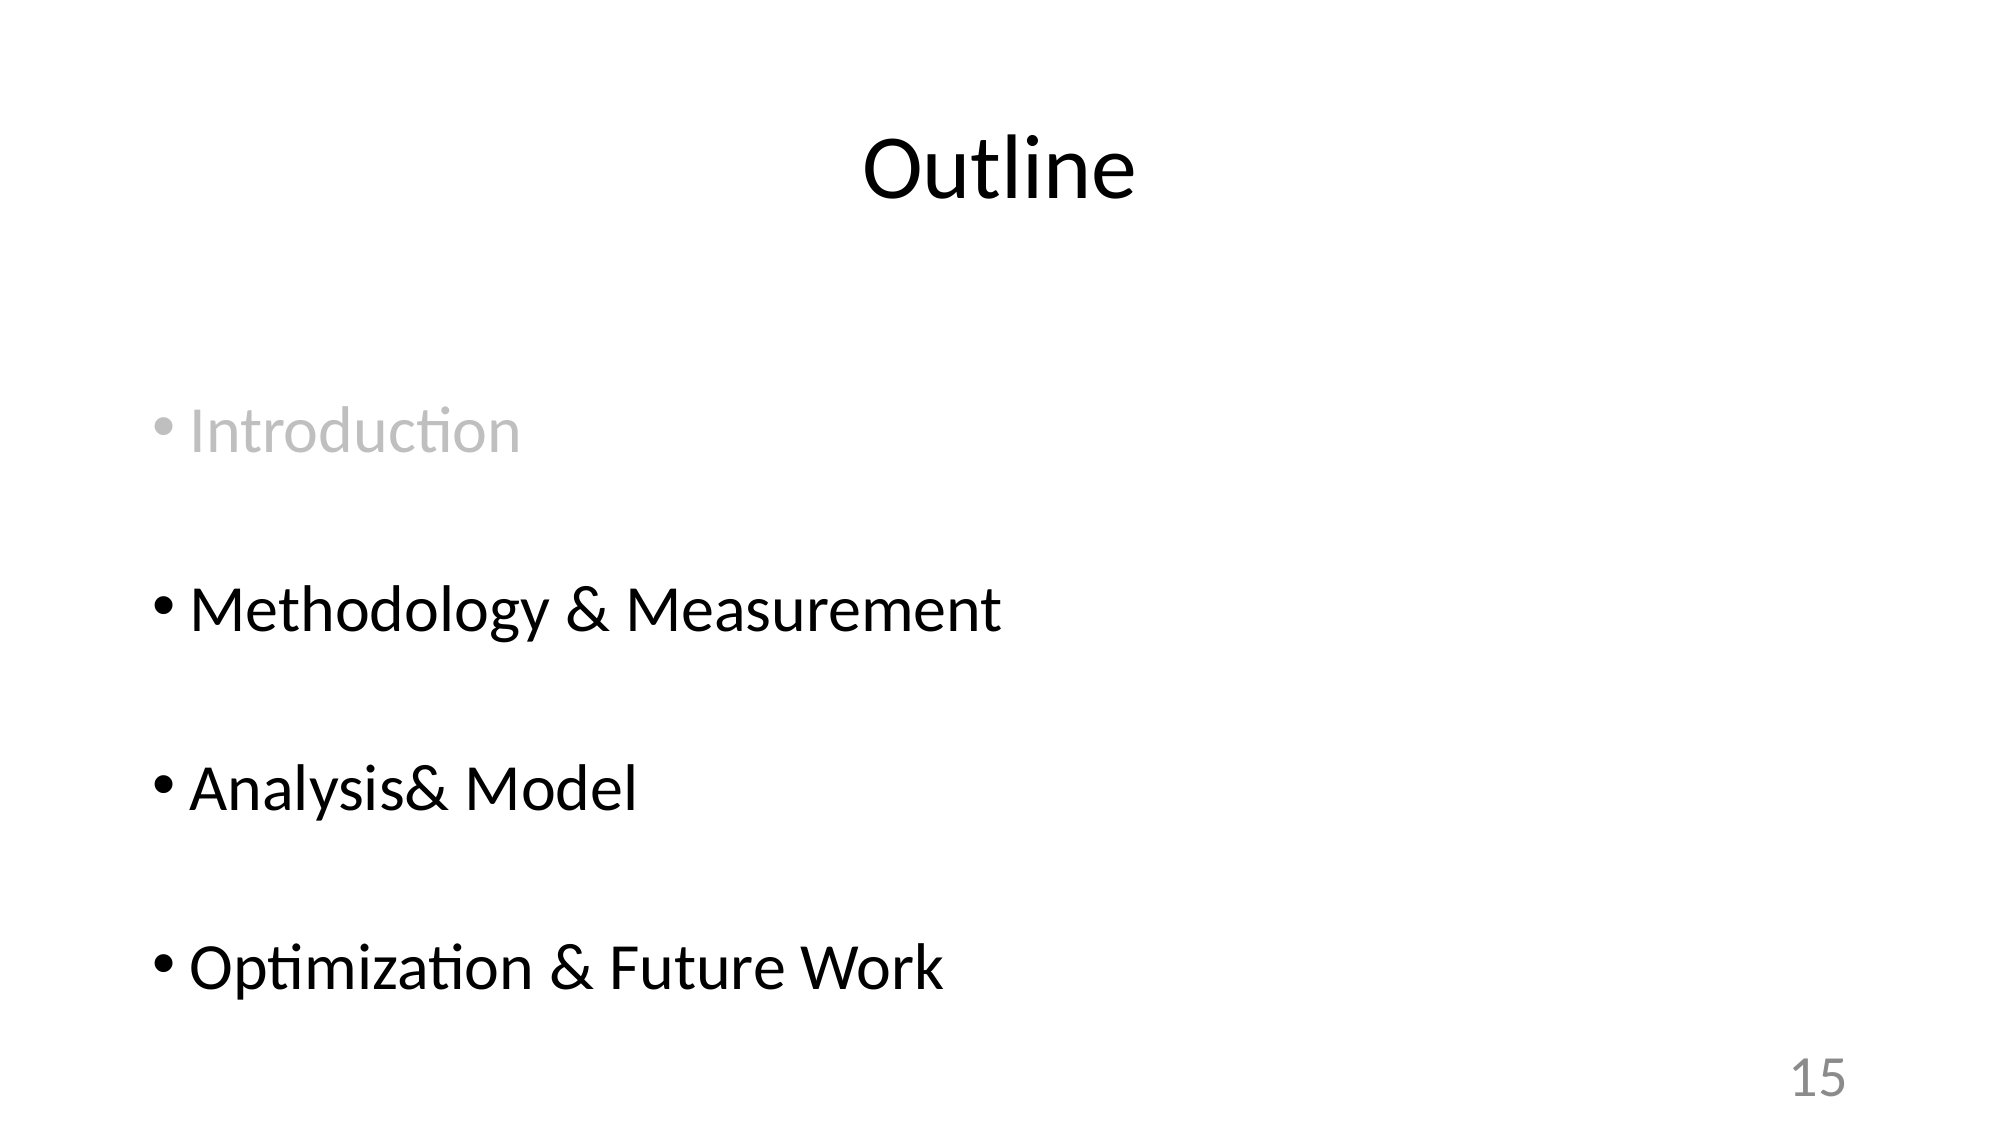

# Outline
Introduction
Methodology & Measurement
Analysis& Model
Optimization & Future Work

15